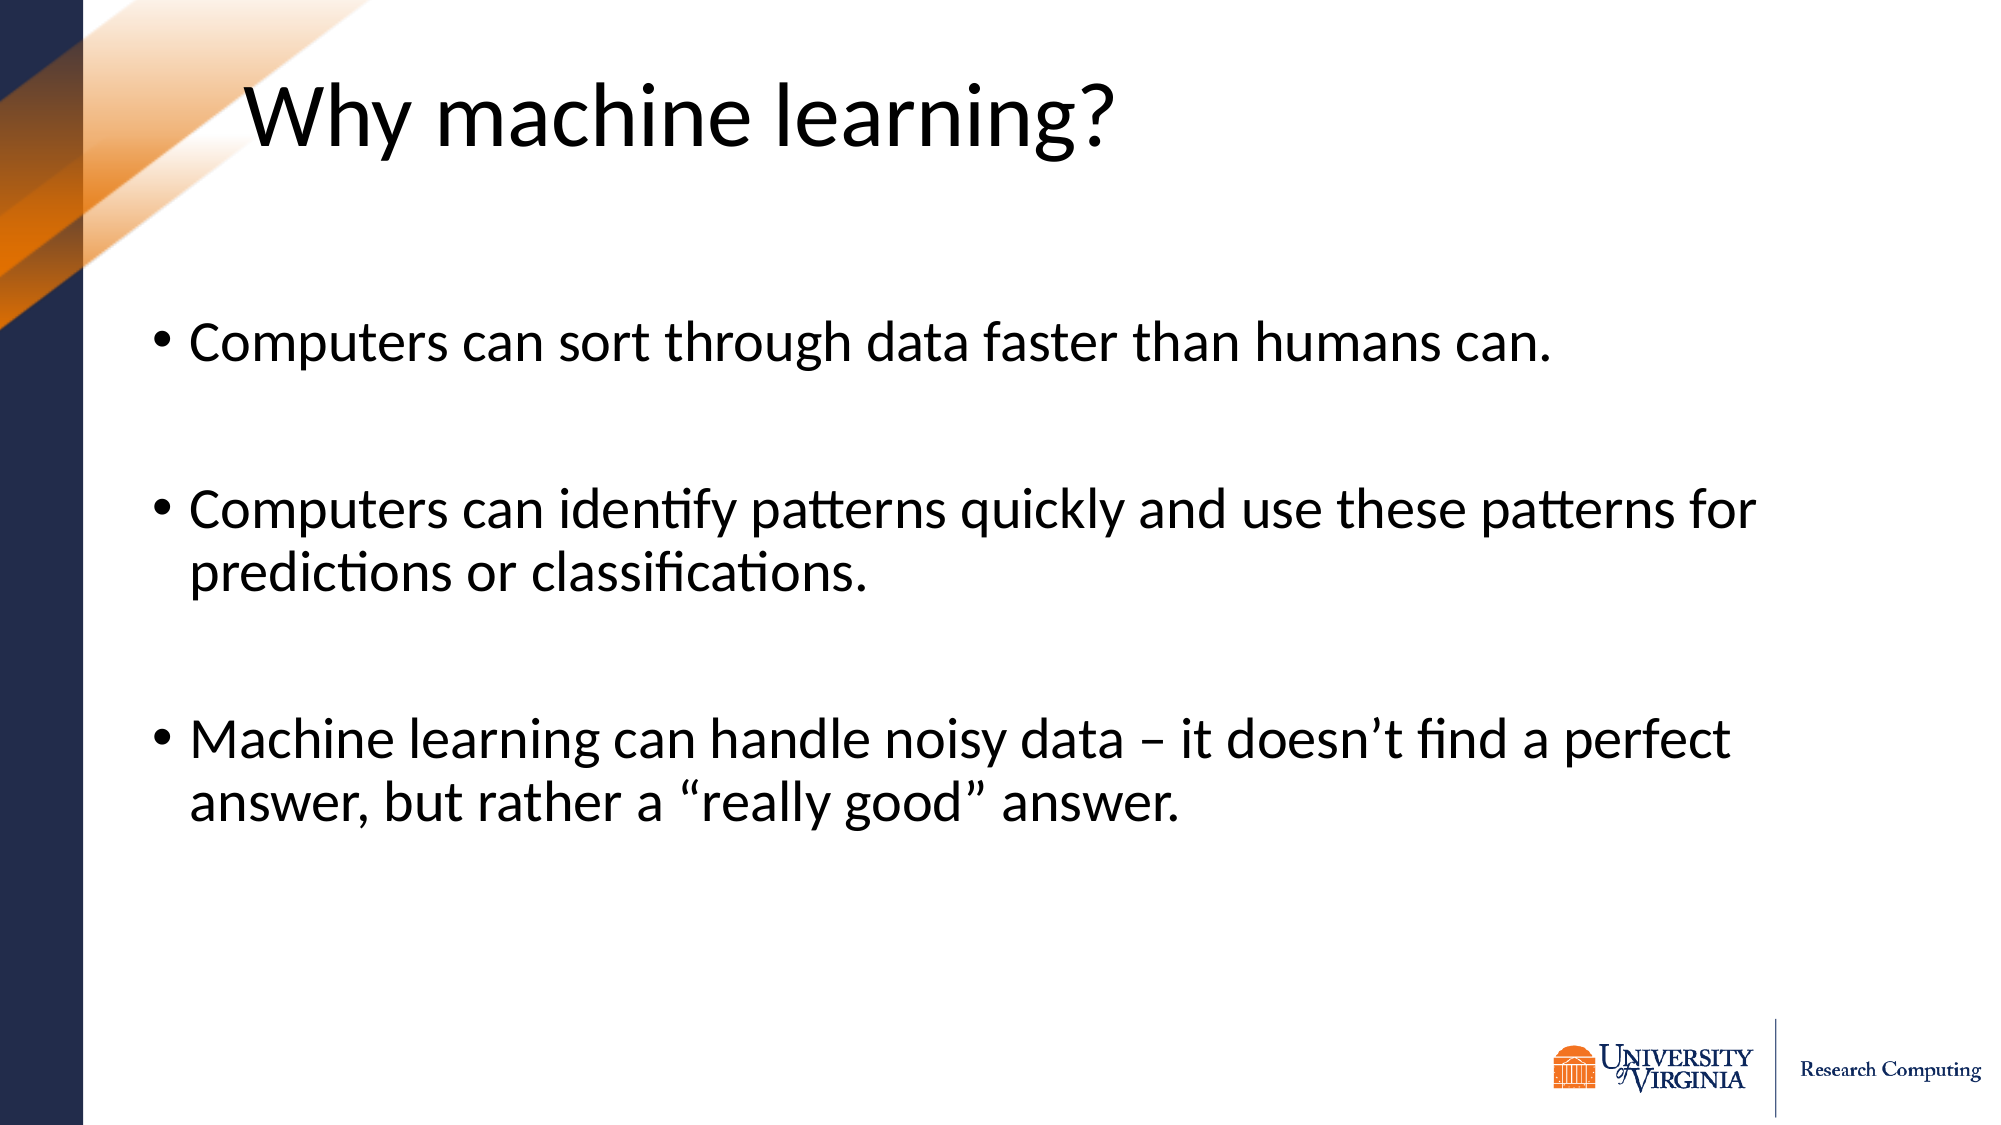

# Why machine learning?
Computers can sort through data faster than humans can.

Computers can identify patterns quickly and use these patterns for predictions or classifications.

Machine learning can handle noisy data – it doesn’t find a perfect answer, but rather a “really good” answer.